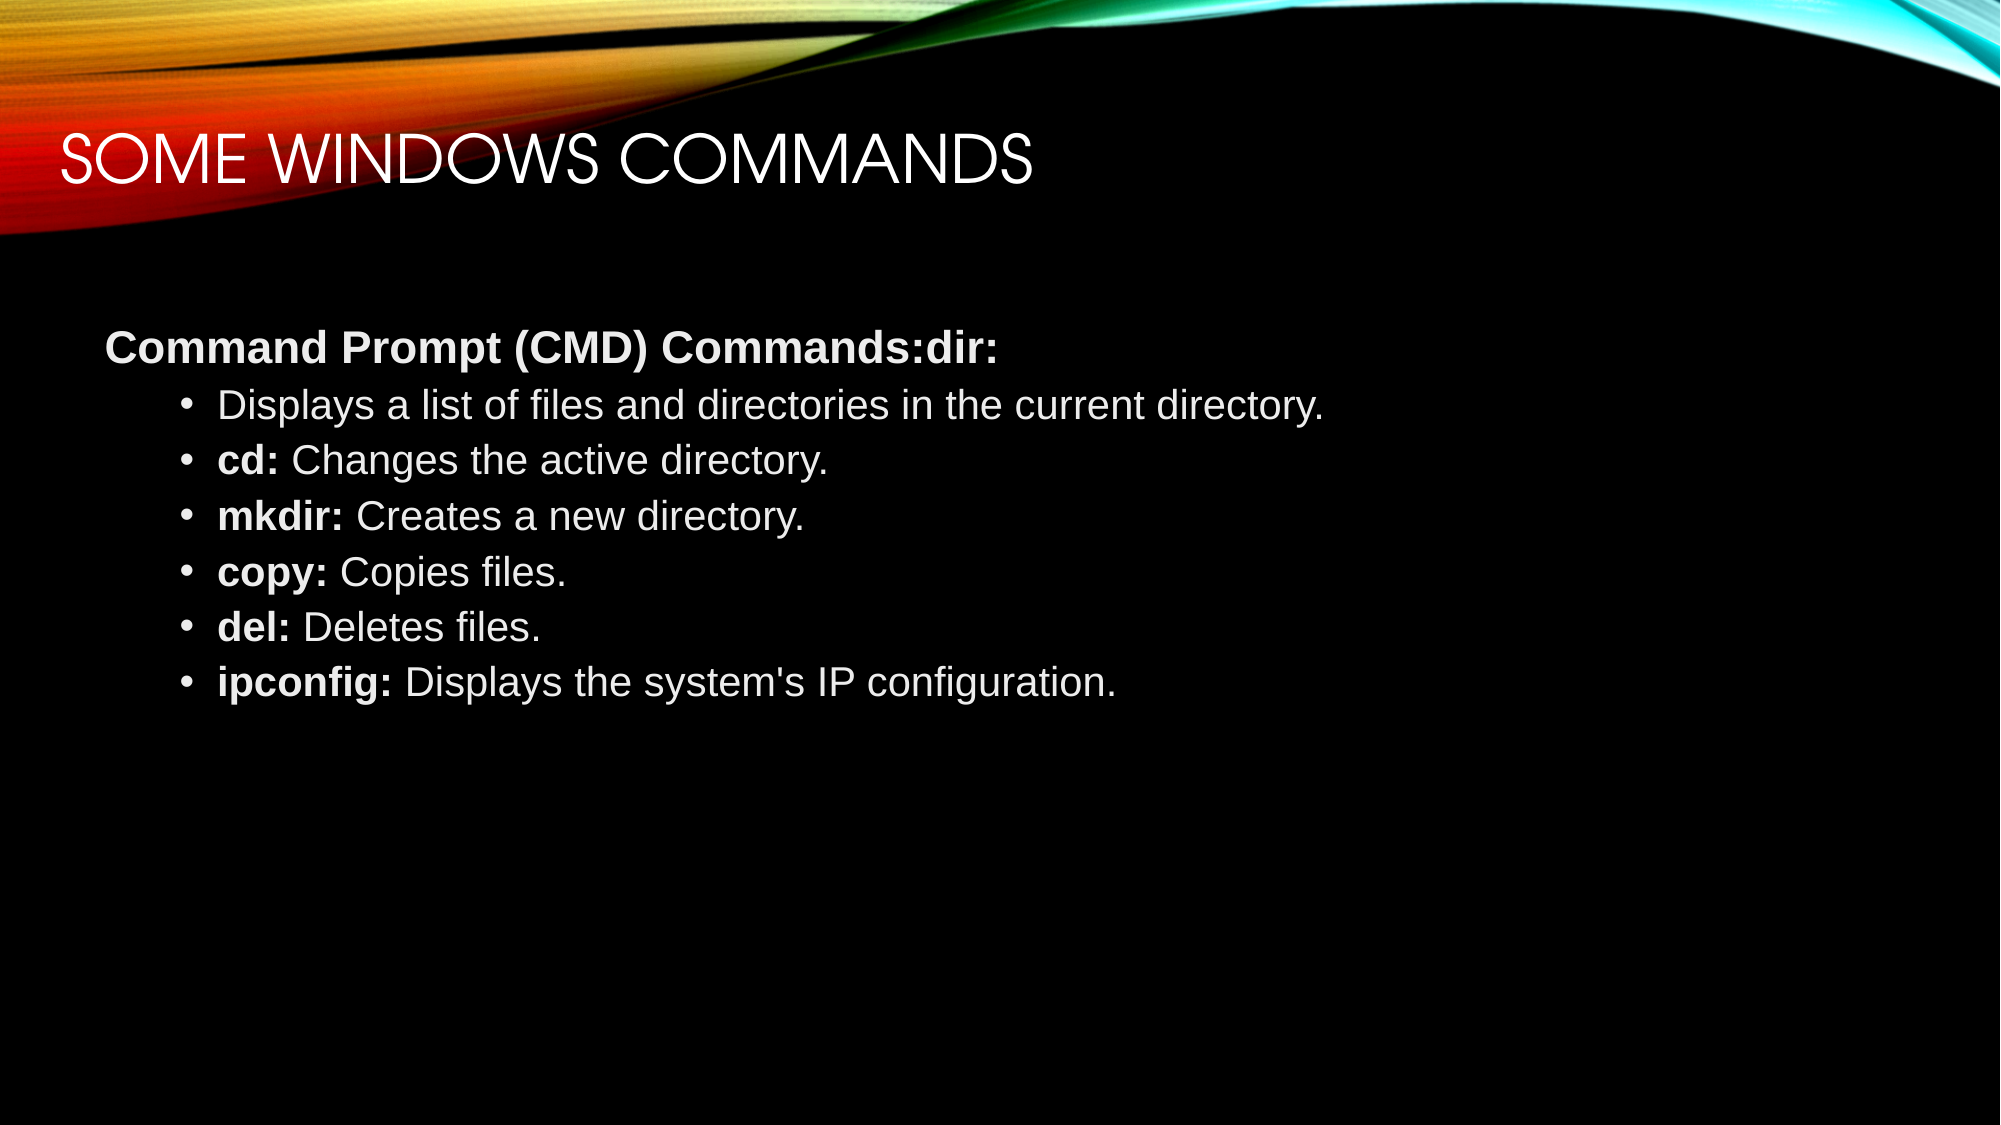

# SOME WINDOWS COMMANDS
Command Prompt (CMD) Commands:dir:
Displays a list of files and directories in the current directory.
cd: Changes the active directory.
mkdir: Creates a new directory.
copy: Copies files.
del: Deletes files.
ipconfig: Displays the system's IP configuration.